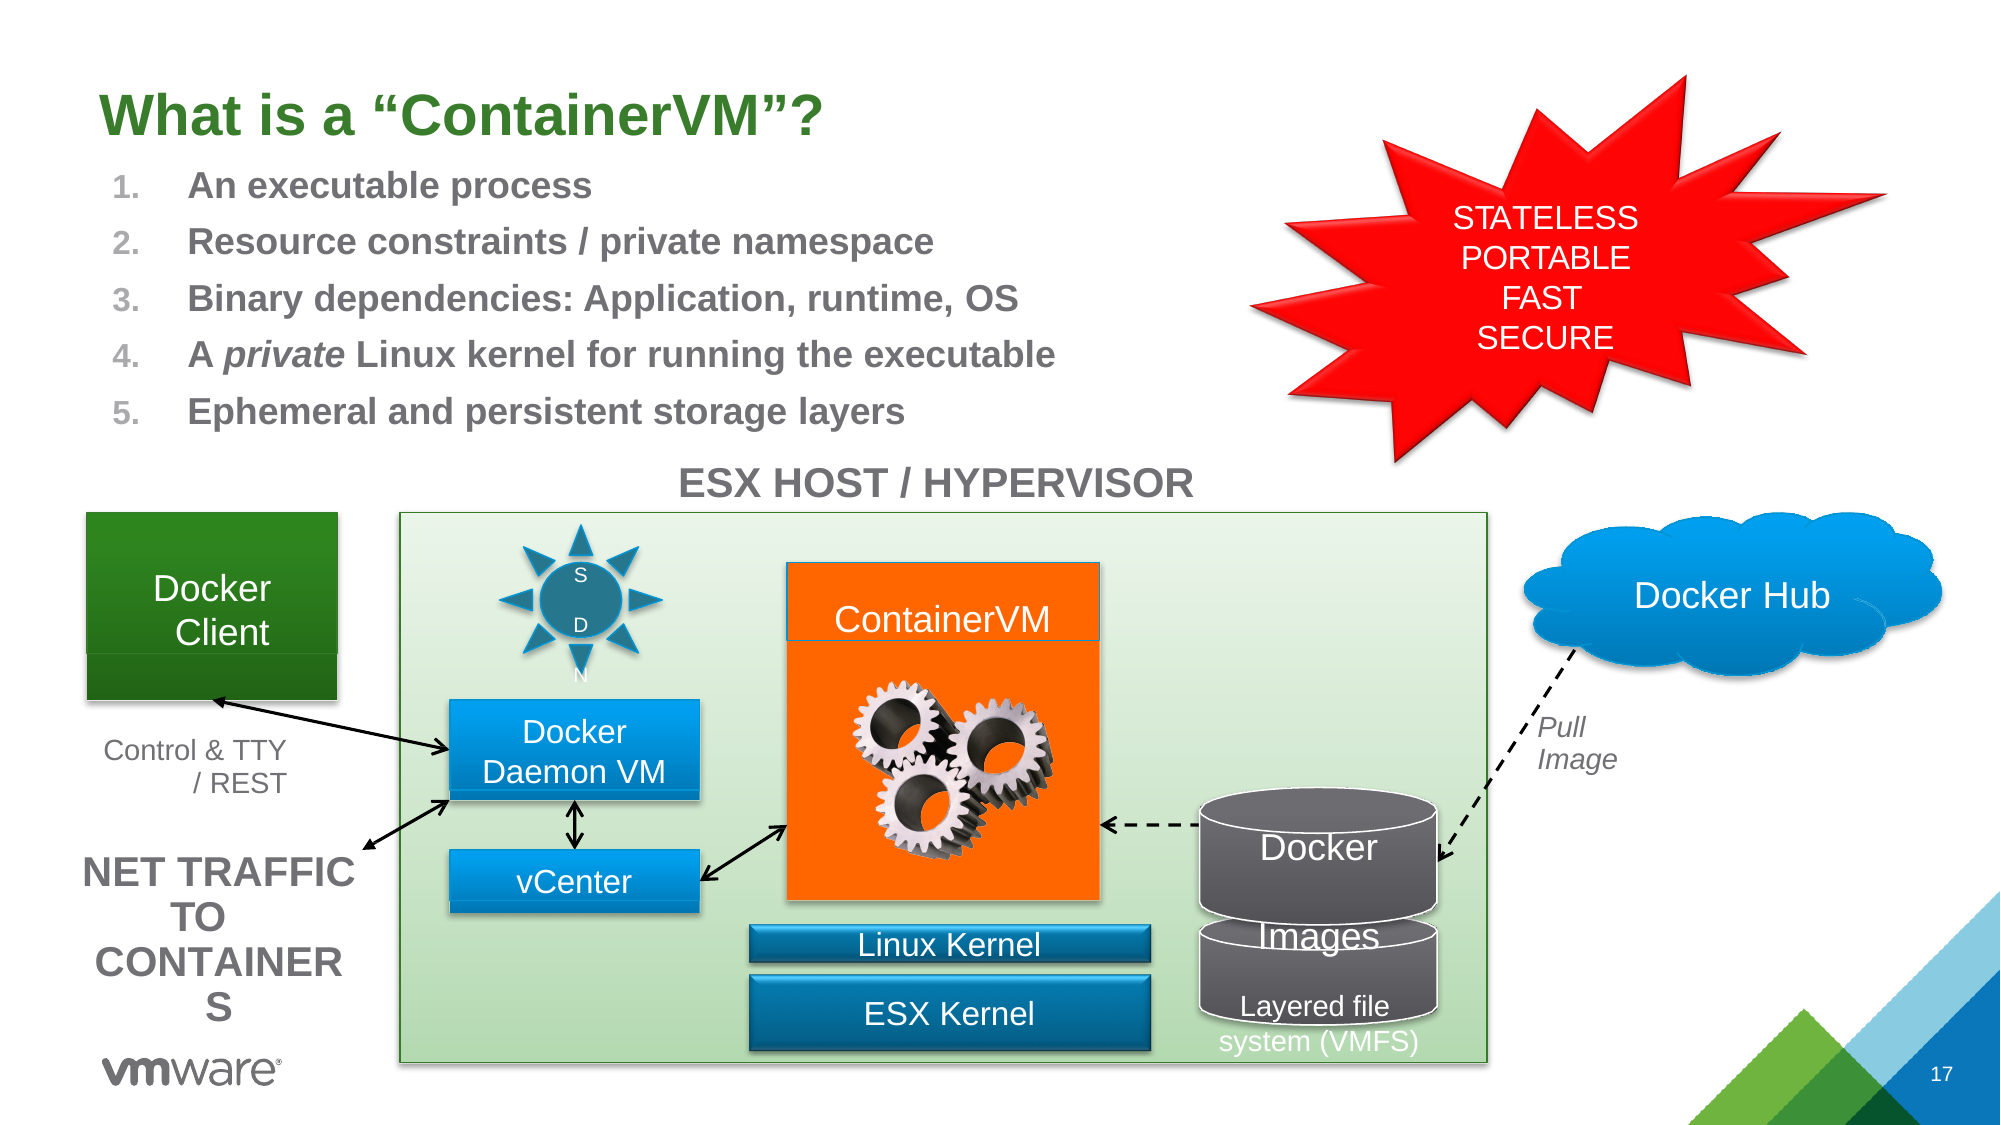

# What is a “ContainerVM”?
An executable process
Resource constraints / private namespace
Binary dependencies: Application, runtime, OS
A private Linux kernel for running the executable
Ephemeral and persistent storage layers
ESX HOST / HYPERVISOR
STATELESS  PORTABLE  FAST  SECURE

Docker  Client

S  D  N

ContainerVM

Docker Hub

Docker  Daemon VM
Pull  Image
Control & TTY
/ REST

Docker  Images
Layered file  system (VMFS)

NET TRAFFIC  TO      CONTAINERS

vCenter

Linux Kernel

ESX Kernel
17